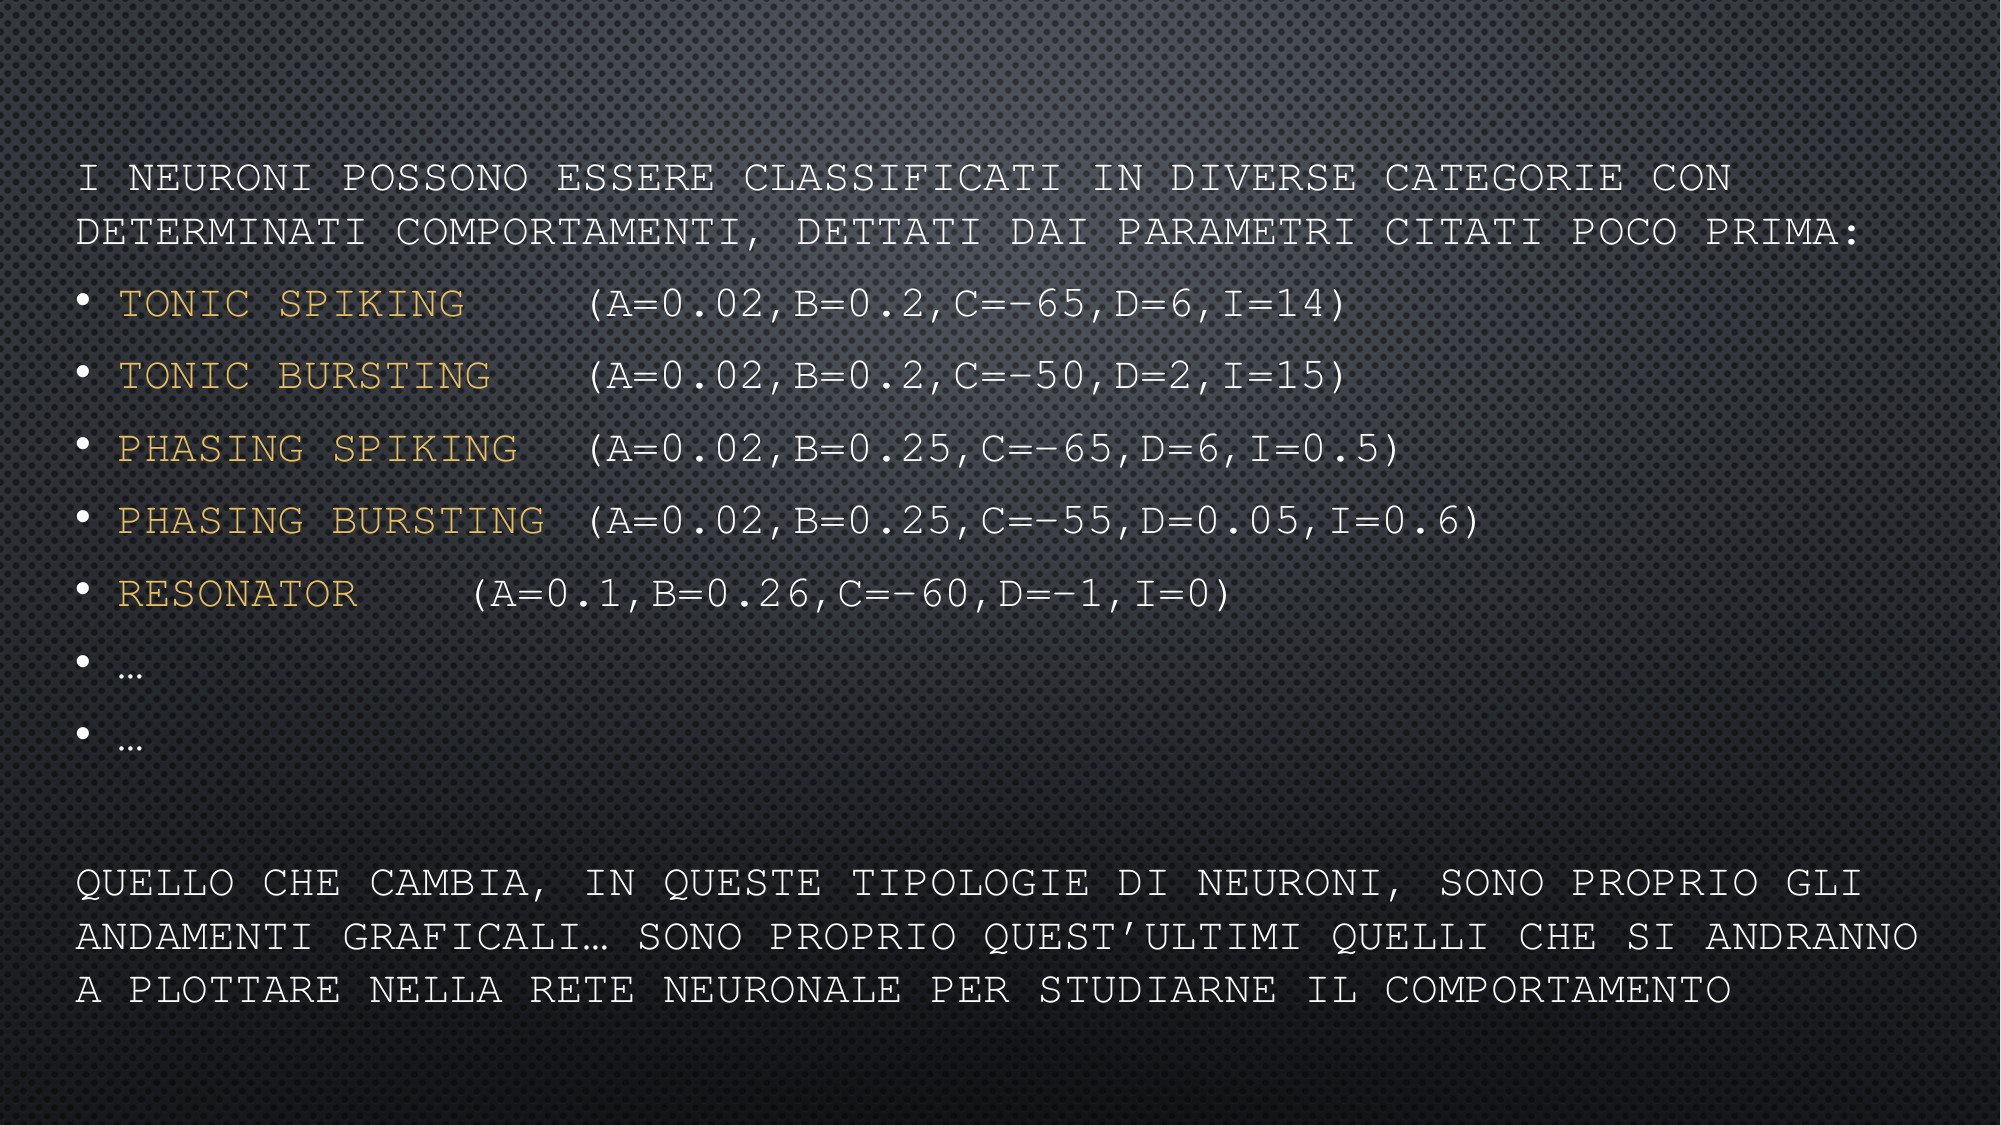

I neuroni possono essere classificati in diverse categorie con determinati comportamenti, dettati dai parametri citati poco prima:
Tonic Spiking 		(a=0.02,b=0.2,c=-65,d=6,I=14)
Tonic Bursting 		(a=0.02,b=0.2,c=-50,d=2,I=15)
Phasing Spiking 	(a=0.02,b=0.25,c=-65,d=6,I=0.5)
Phasing Bursting 	(a=0.02,b=0.25,c=-55,d=0.05,I=0.6)
Resonator 				(a=0.1,b=0.26,c=-60,d=-1,I=0)
…
…

Quello che cambia, in queste tipologie di neuroni, sono proprio gli andamenti graficali… sono proprio quest’ultimi quelli che si andranno a plottare nella rete neuronale per studiarne il comportamento